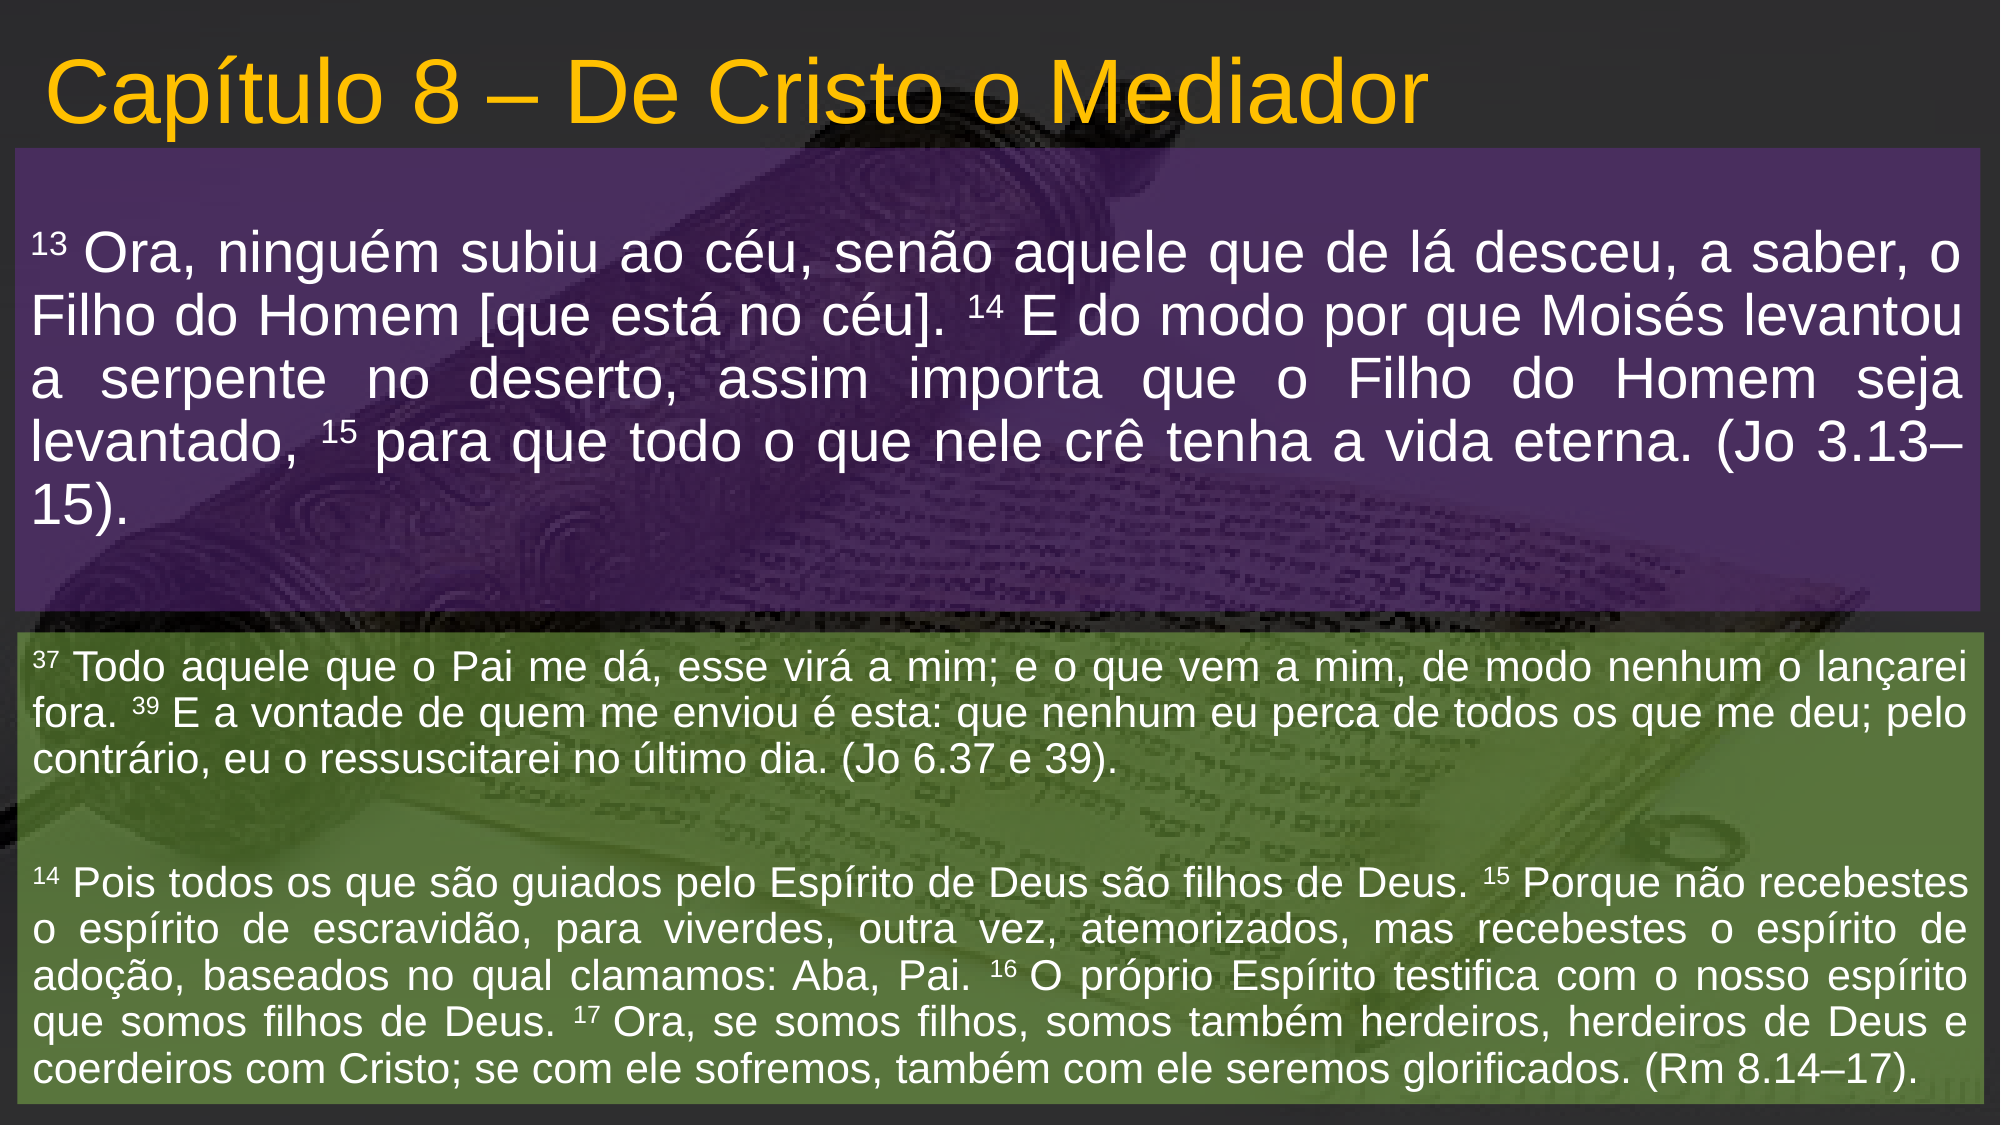

# Capítulo 8 – De Cristo o Mediador
13 Ora, ninguém subiu ao céu, senão aquele que de lá desceu, a saber, o Filho do Homem [que está no céu]. 14 E do modo por que Moisés levantou a serpente no deserto, assim importa que o Filho do Homem seja levantado, 15 para que todo o que nele crê tenha a vida eterna. (Jo 3.13–15).
37 Todo aquele que o Pai me dá, esse virá a mim; e o que vem a mim, de modo nenhum o lançarei fora. 39 E a vontade de quem me enviou é esta: que nenhum eu perca de todos os que me deu; pelo contrário, eu o ressuscitarei no último dia. (Jo 6.37 e 39).

14 Pois todos os que são guiados pelo Espírito de Deus são filhos de Deus. 15 Porque não recebestes o espírito de escravidão, para viverdes, outra vez, atemorizados, mas recebestes o espírito de adoção, baseados no qual clamamos: Aba, Pai. 16 O próprio Espírito testifica com o nosso espírito que somos filhos de Deus. 17 Ora, se somos filhos, somos também herdeiros, herdeiros de Deus e coerdeiros com Cristo; se com ele sofremos, também com ele seremos glorificados. (Rm 8.14–17).